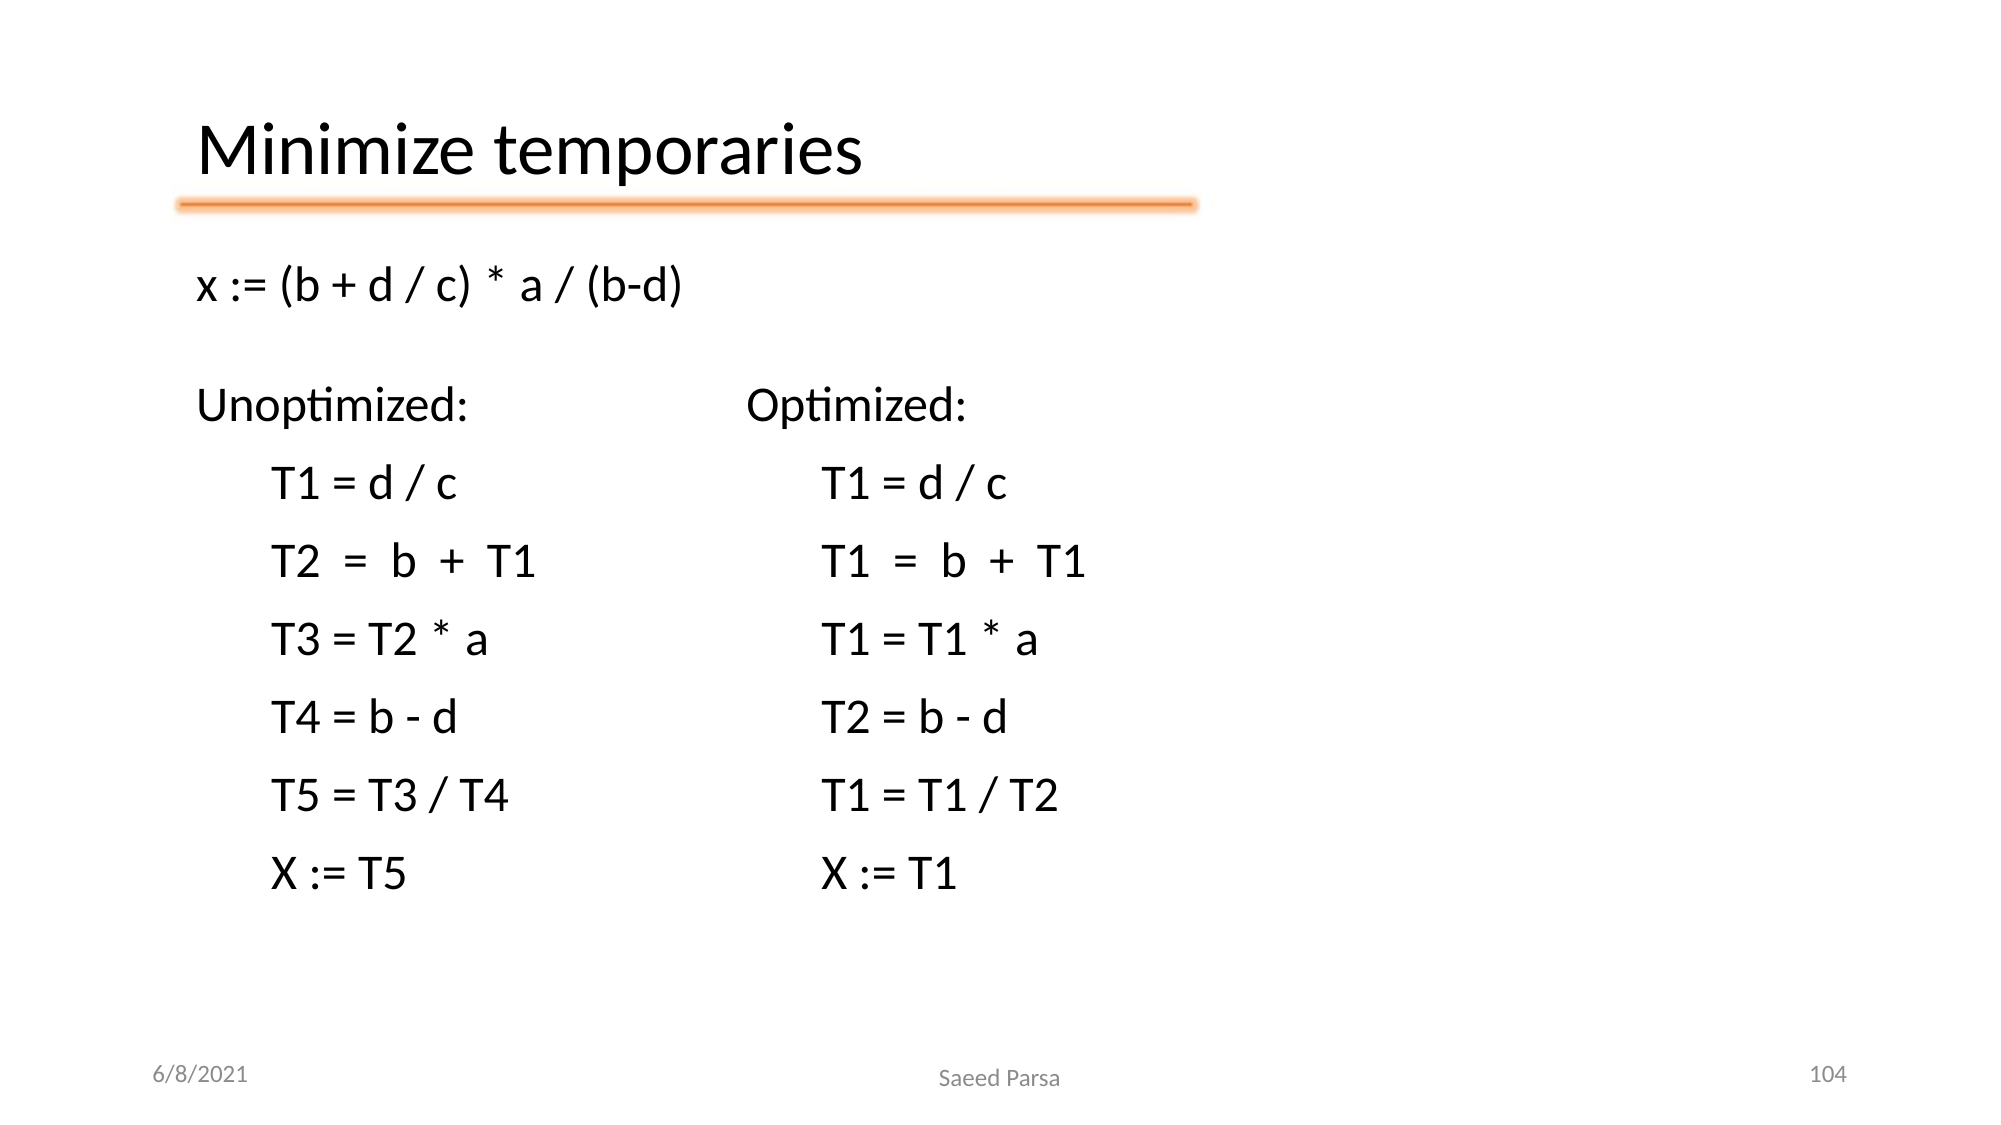

Minimize temporaries
x := (b + d / c) * a / (b-d)
Unoptimized:
T1 = d / c
T2  =  b  +  T1
T3 = T2 * a
T4 = b - d
T5 = T3 / T4
X := T5
Optimized:
T1 = d / c
T1  =  b  +  T1
T1 = T1 * a
T2 = b - d
T1 = T1 / T2
X := T1
6/8/2021
Saeed Parsa
104